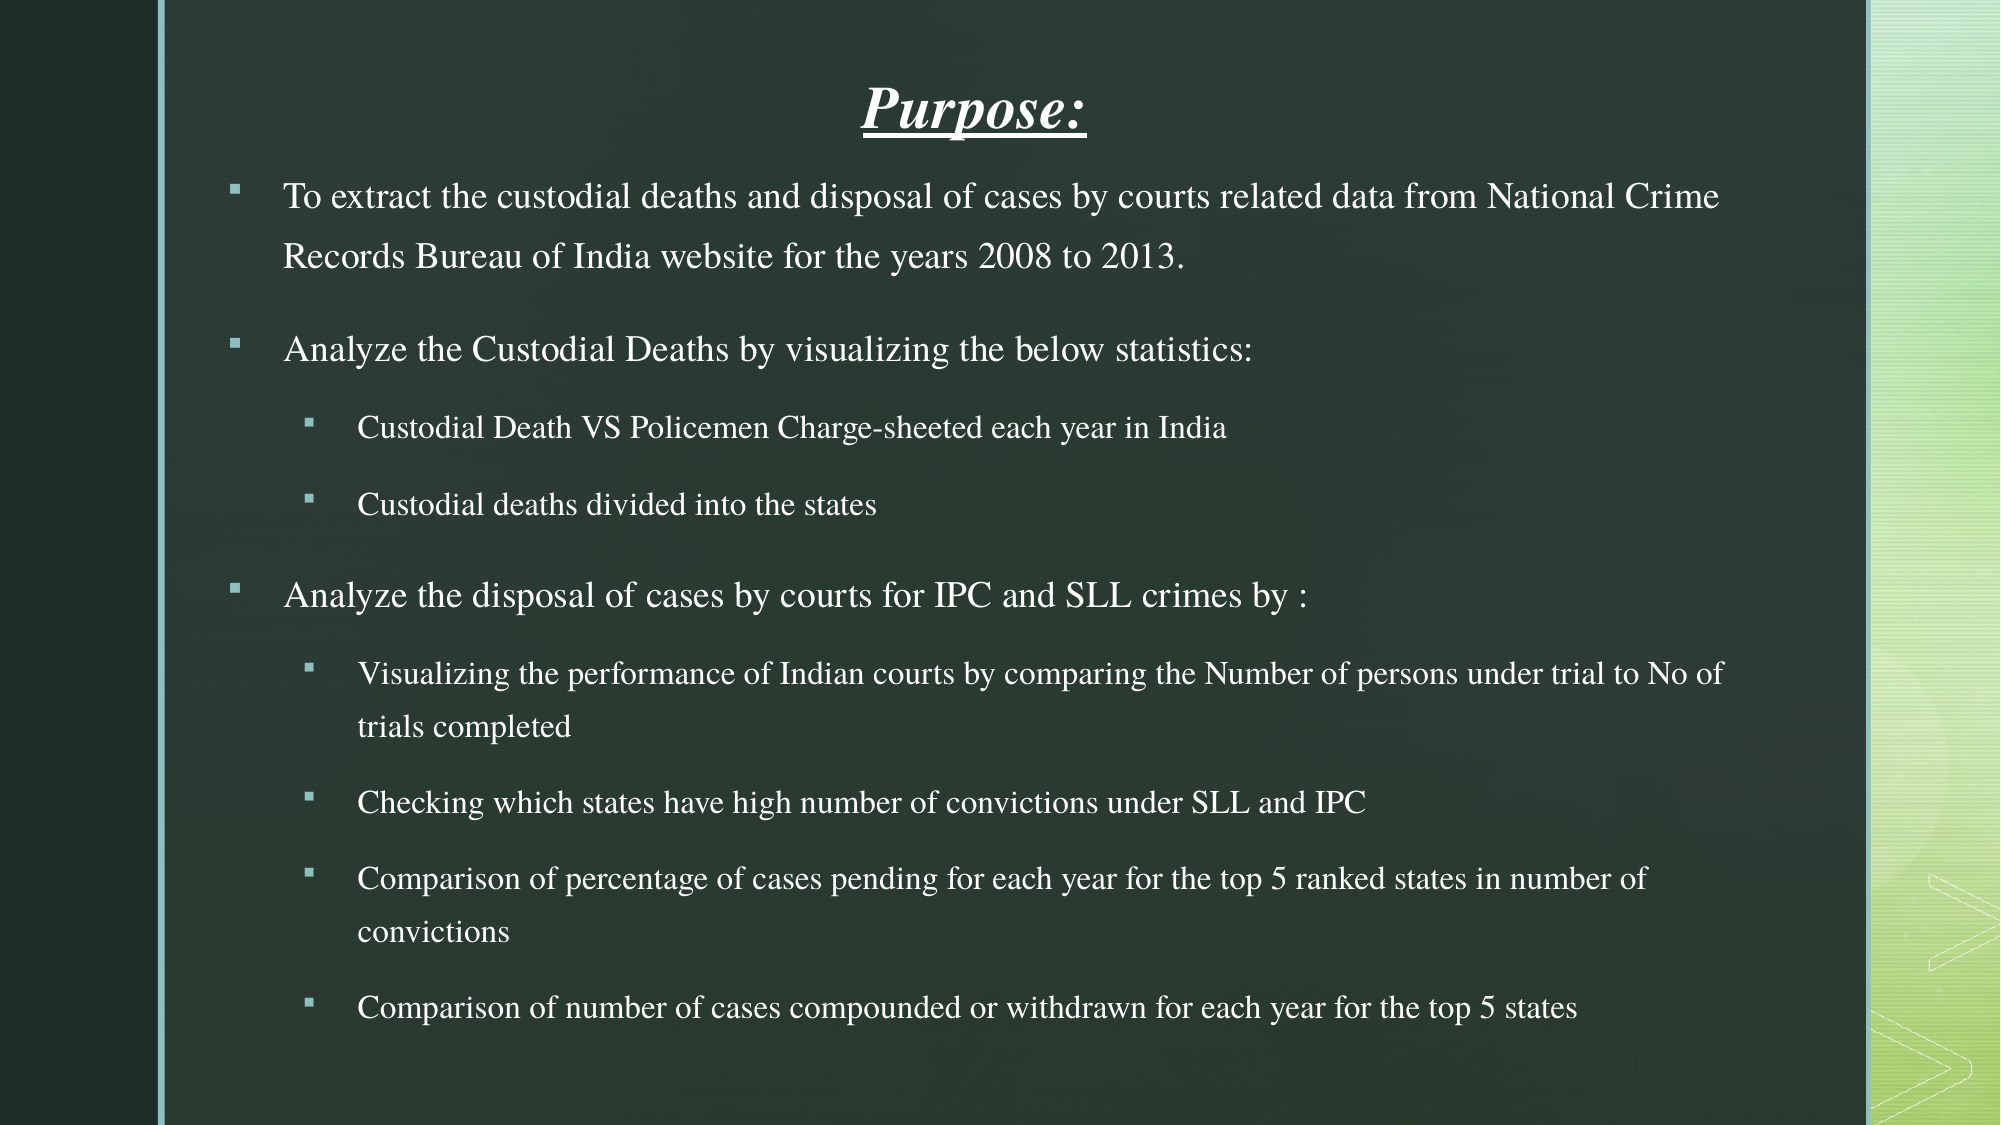

Purpose:
To extract the custodial deaths and disposal of cases by courts related data from National Crime Records Bureau of India website for the years 2008 to 2013.
Analyze the Custodial Deaths by visualizing the below statistics:
Custodial Death VS Policemen Charge-sheeted each year in India
Custodial deaths divided into the states
Analyze the disposal of cases by courts for IPC and SLL crimes by :
Visualizing the performance of Indian courts by comparing the Number of persons under trial to No of trials completed
Checking which states have high number of convictions under SLL and IPC
Comparison of percentage of cases pending for each year for the top 5 ranked states in number of convictions
Comparison of number of cases compounded or withdrawn for each year for the top 5 states